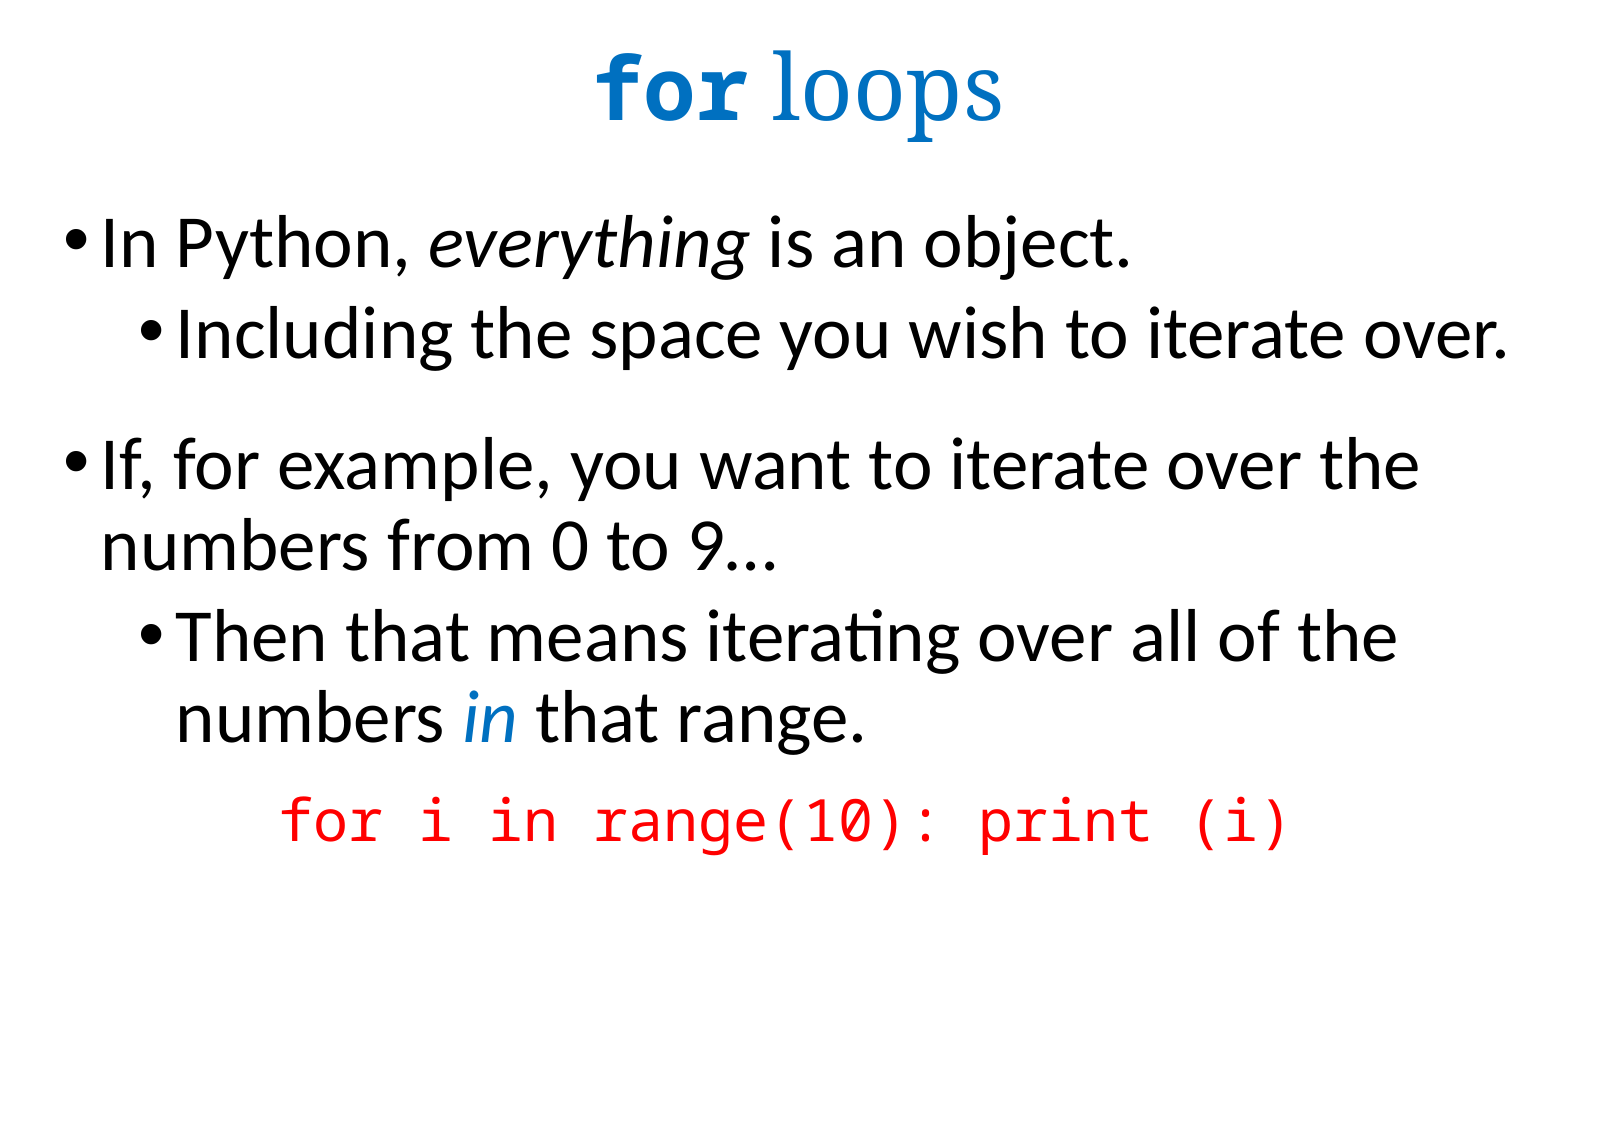

for loops
In Python, everything is an object.
Including the space you wish to iterate over.
If, for example, you want to iterate over the numbers from 0 to 9…
Then that means iterating over all of the numbers in that range.
	for i in range(10): print (i)